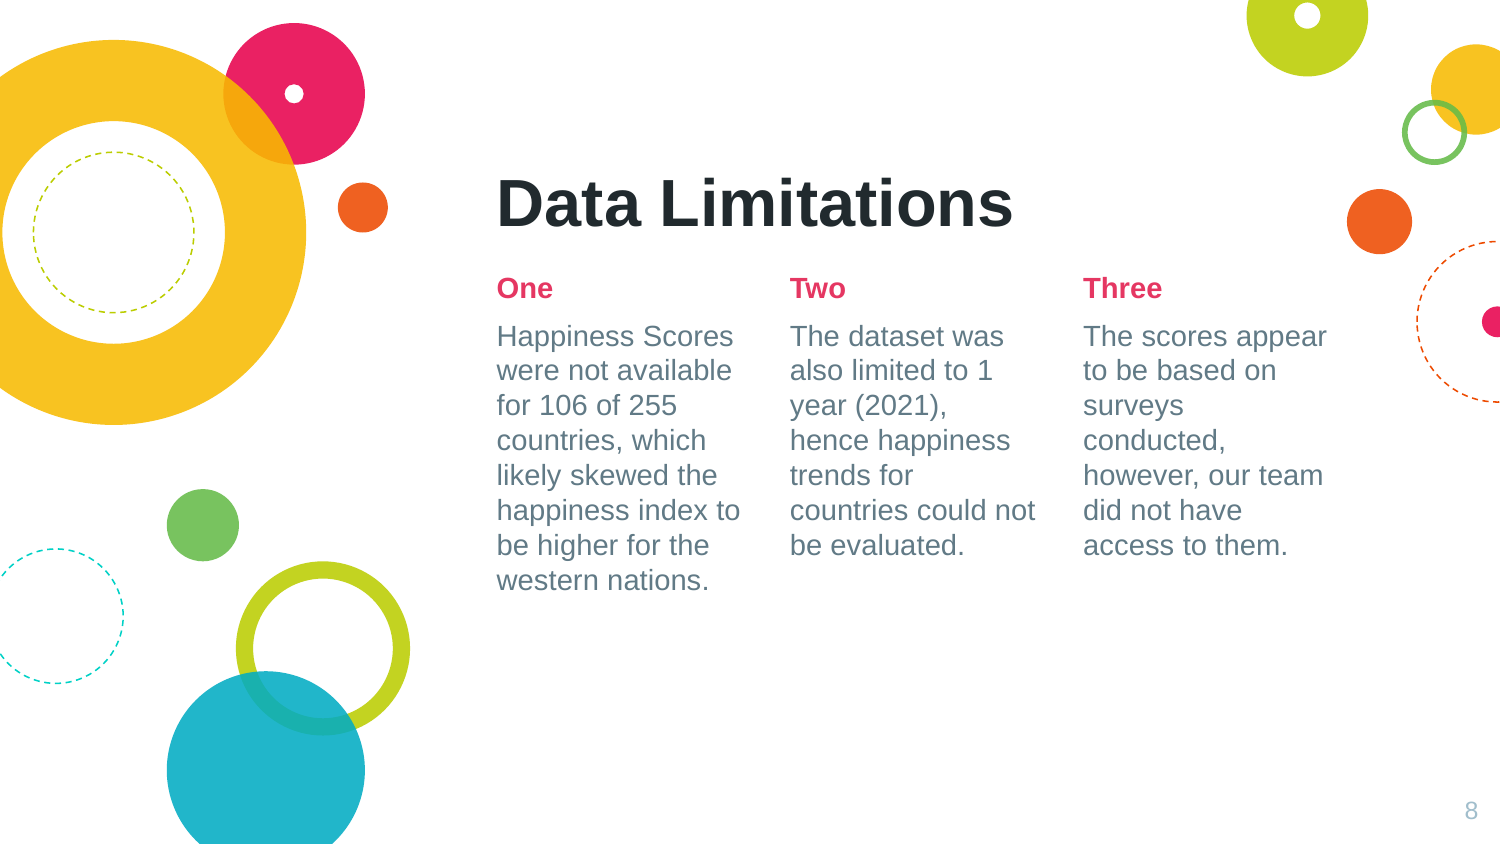

# Data Limitations
One
Happiness Scores were not available for 106 of 255 countries, which likely skewed the happiness index to be higher for the western nations.
Two
The dataset was also limited to 1 year (2021),  hence happiness trends for countries could not be evaluated.
Three
The scores appear to be based on surveys conducted, however, our team did not have access to them.
8